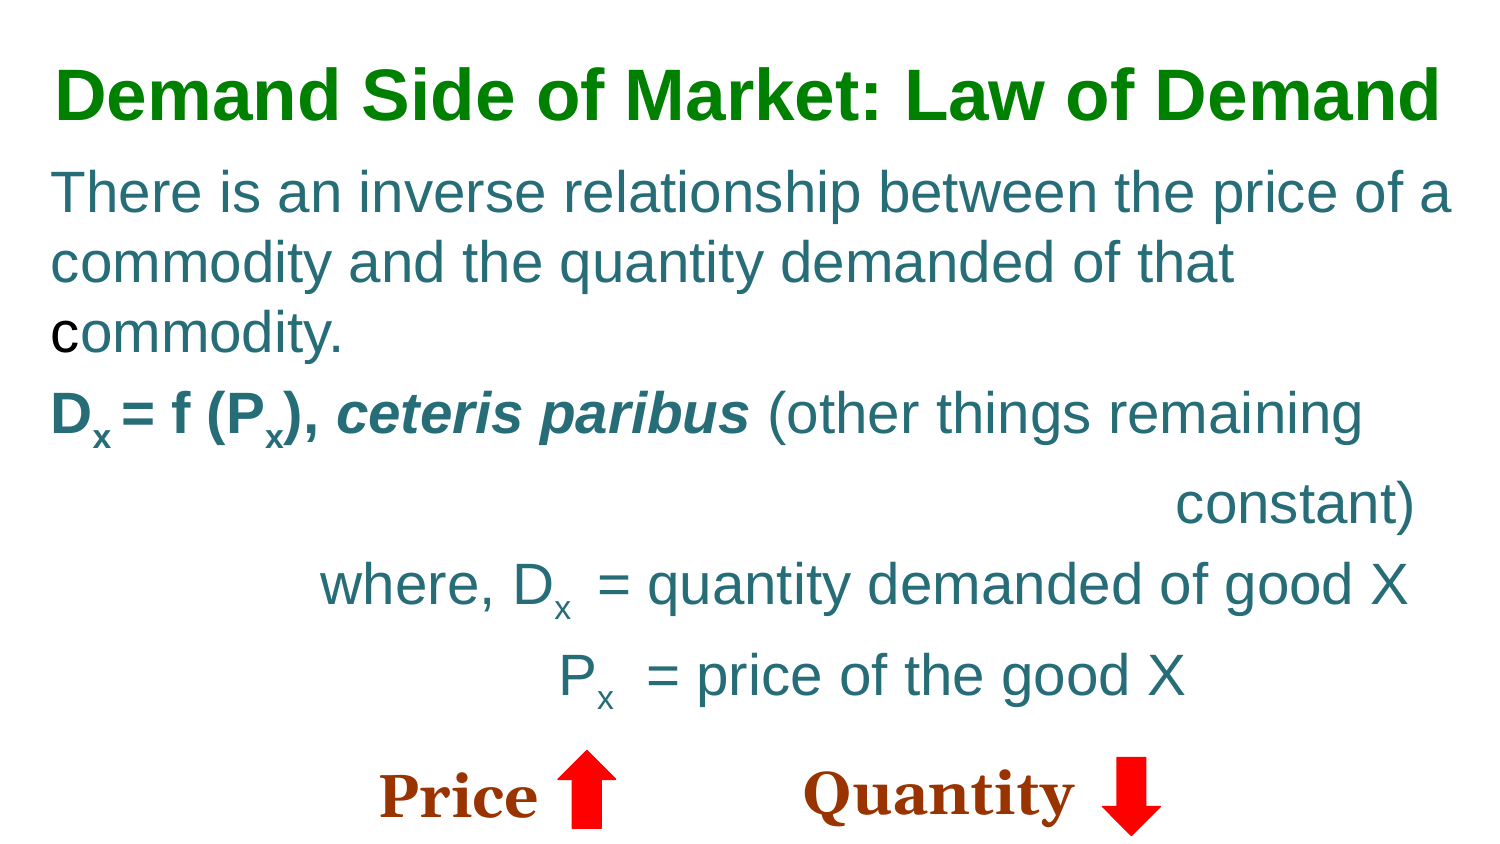

# Demand Side of Market: Law of Demand
There is an inverse relationship between the price of a commodity and the quantity demanded of that commodity.
Dx = f (Px), ceteris paribus (other things remaining
constant)
            where, Dx  = quantity demanded of good X
                      Px  = price of the good X

Quantity
Price

74